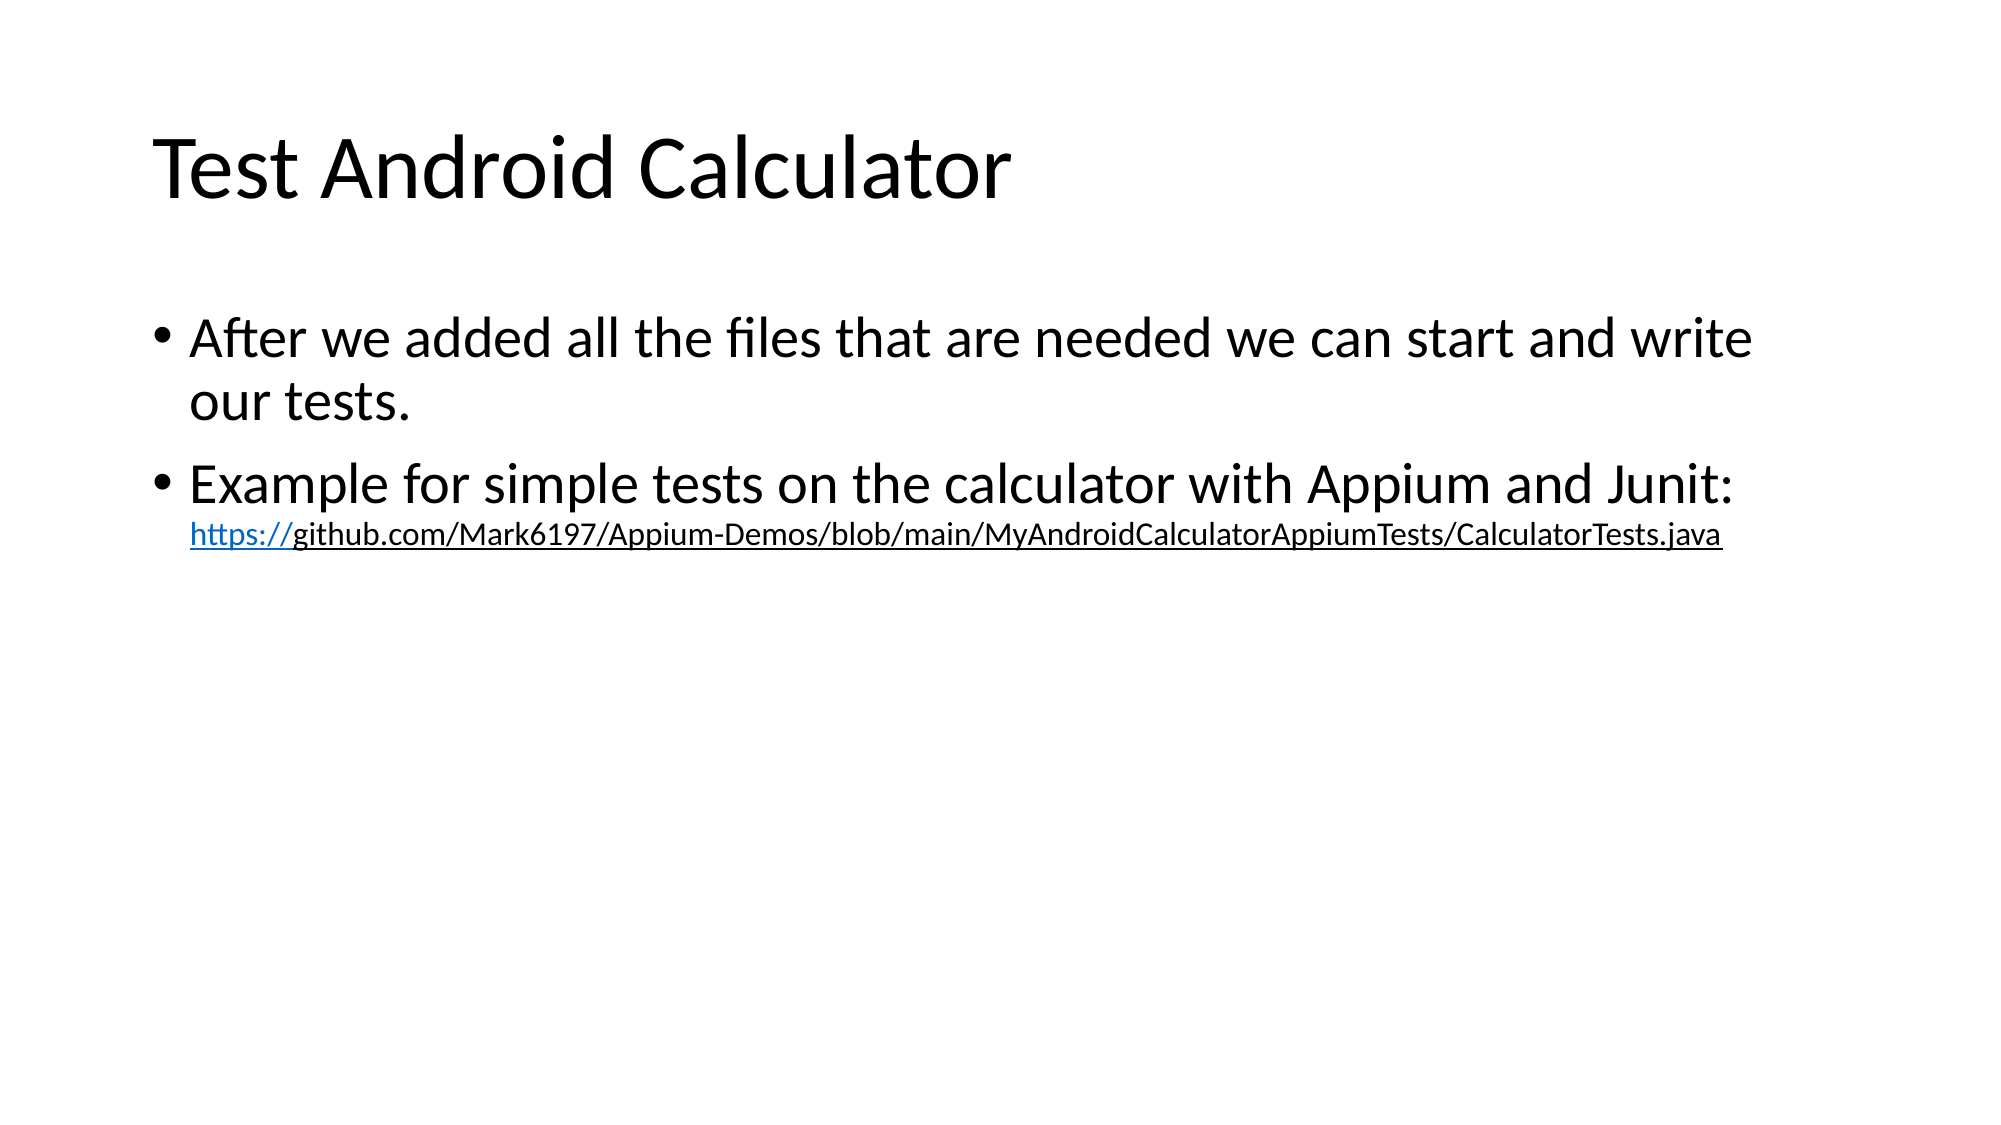

# Test Android Calculator
After we added all the files that are needed we can start and write our tests.
Example for simple tests on the calculator with Appium and Junit: https://github.com/Mark6197/Appium-Demos/blob/main/MyAndroidCalculatorAppiumTests/CalculatorTests.java